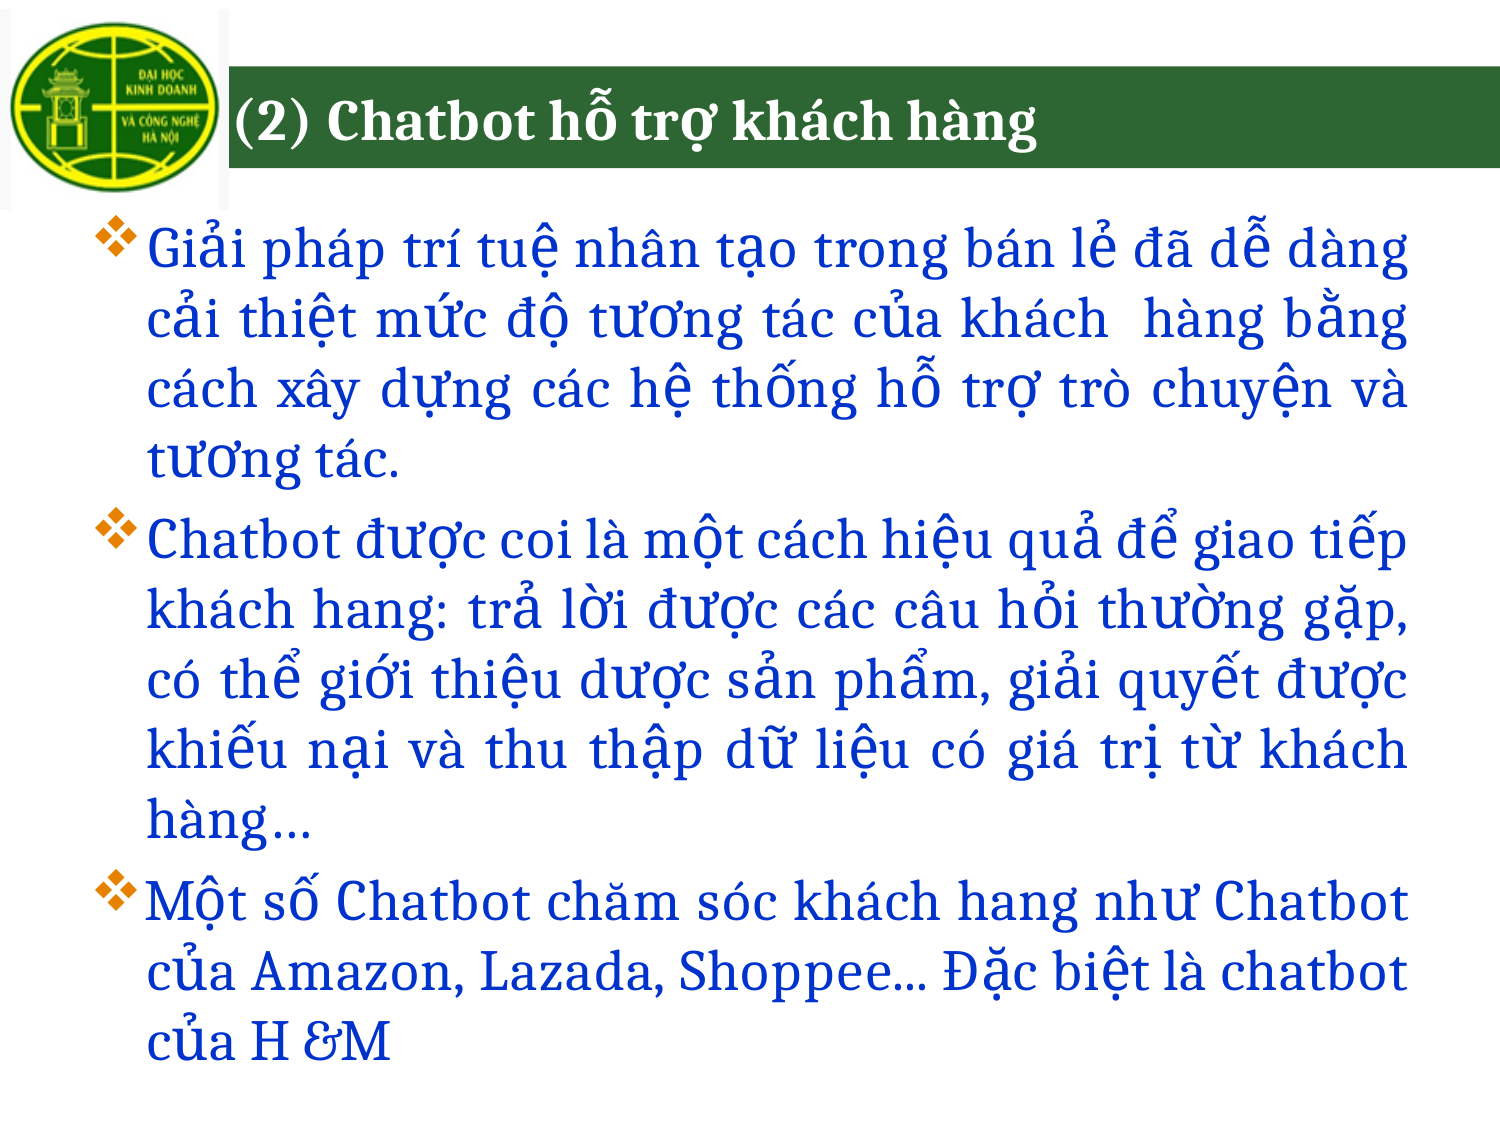

# (2) Chatbot hỗ trợ khách hàng
Giải pháp trí tuệ nhân tạo trong bán lẻ đã dễ dàng cải thiệt mức độ tương tác của khách  hàng bằng cách xây dựng các hệ thống hỗ trợ trò chuyện và tương tác.
Chatbot được coi là một cách hiệu quả để giao tiếp khách hang: trả lời được các câu hỏi thường gặp, có thể giới thiệu dược sản phẩm, giải quyết được khiếu nại và thu thập dữ liệu có giá trị từ khách hàng…
Một số Chatbot chăm sóc khách hang như Chatbot của Amazon, Lazada, Shoppee... Đặc biệt là chatbot của H &M